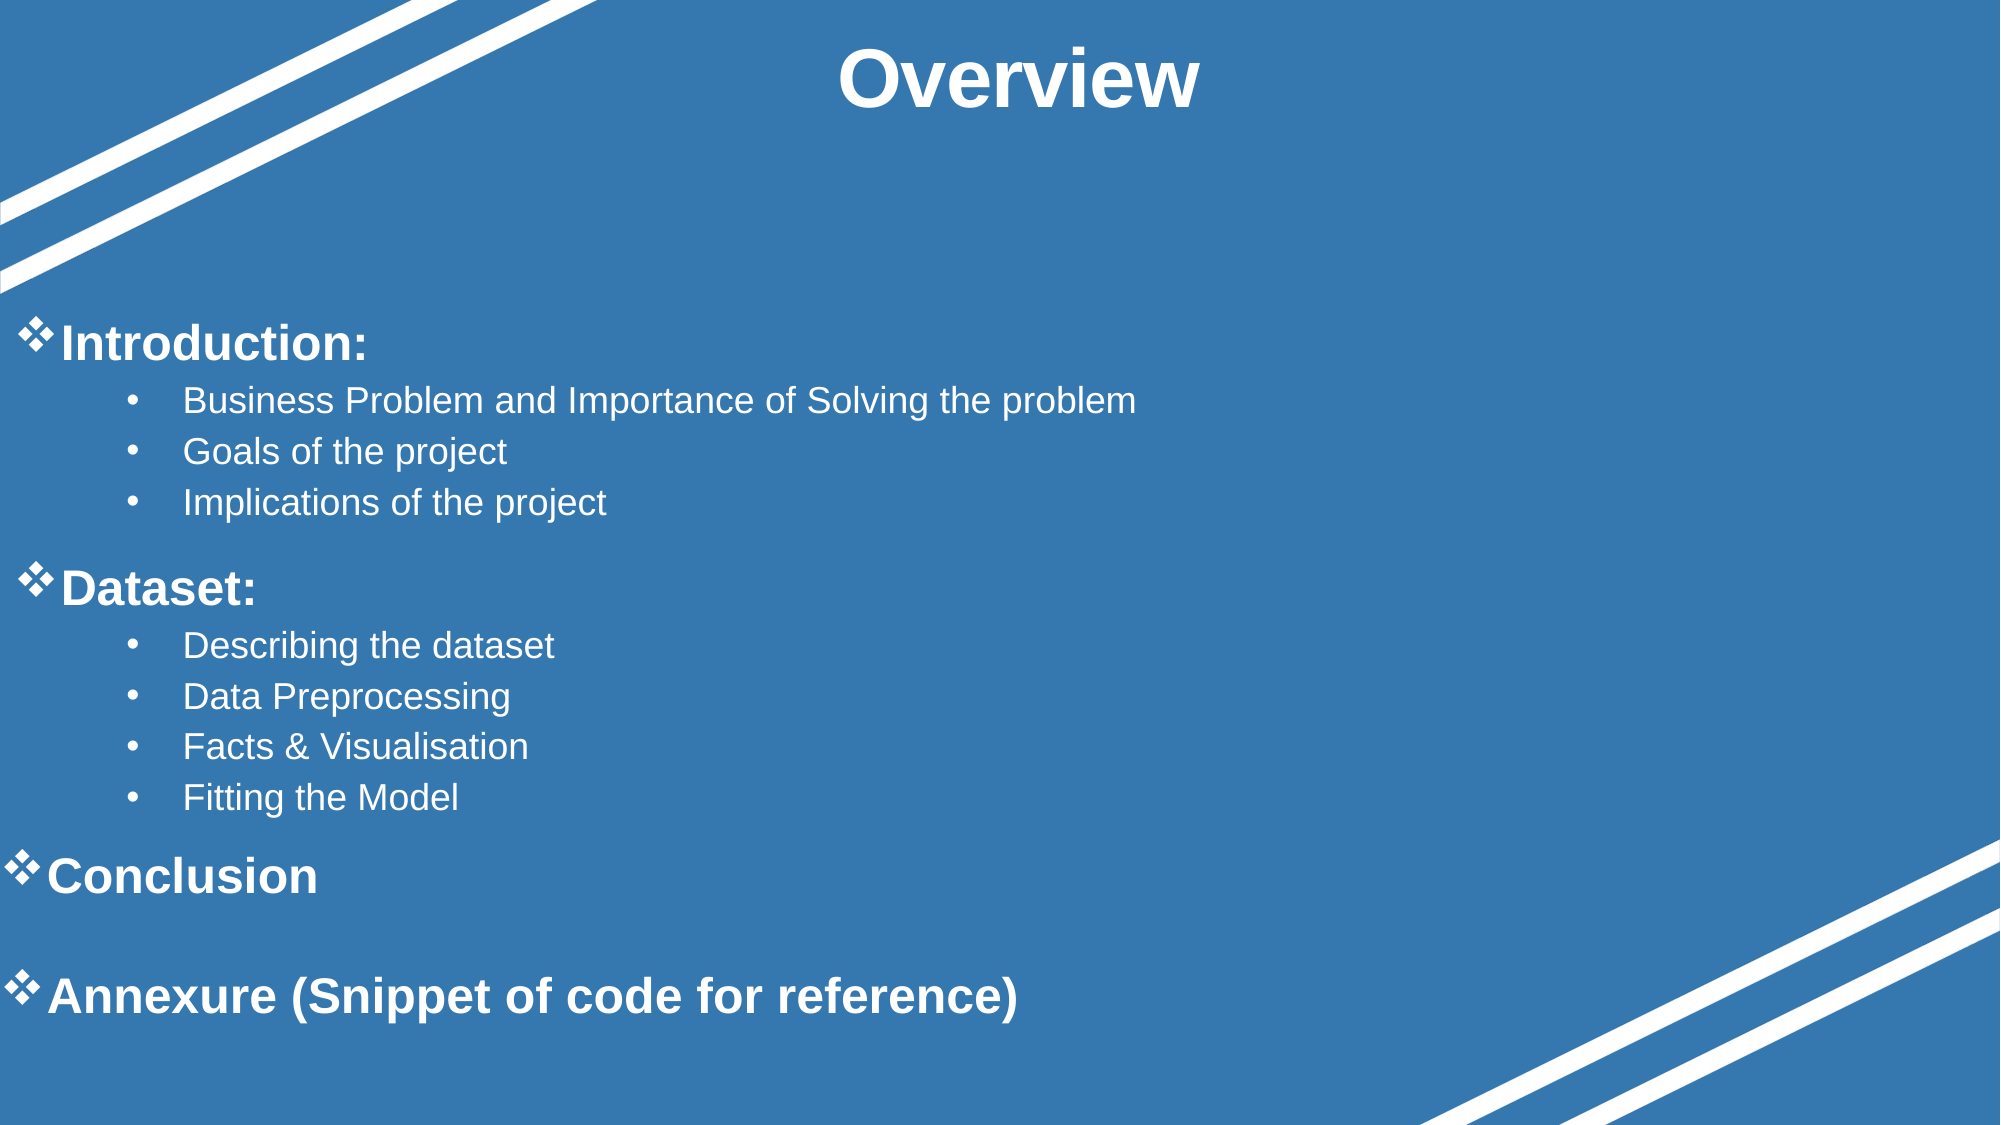

# Overview
Introduction:
Business Problem and Importance of Solving the problem
Goals of the project
Implications of the project

Dataset:
Describing the dataset
Data Preprocessing
Facts & Visualisation
Fitting the Model

Conclusion

Annexure (Snippet of code for reference)